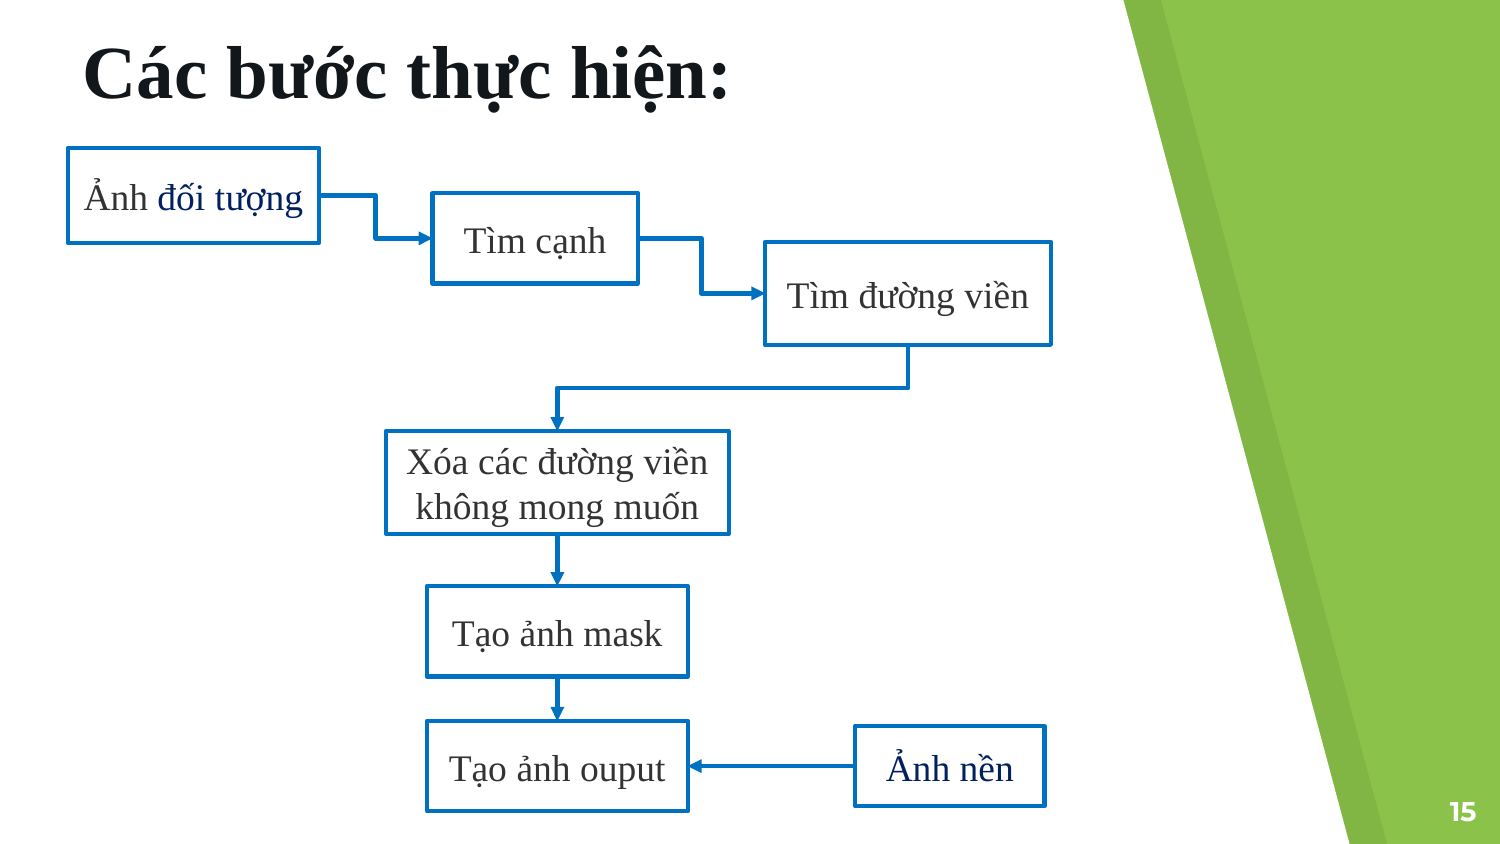

# Các bước thực hiện:
Ảnh đối tượng
Tìm cạnh
Tìm đường viền
Xóa các đường viền không mong muốn
Tạo ảnh mask

Tạo ảnh ouput
Ảnh nền
15